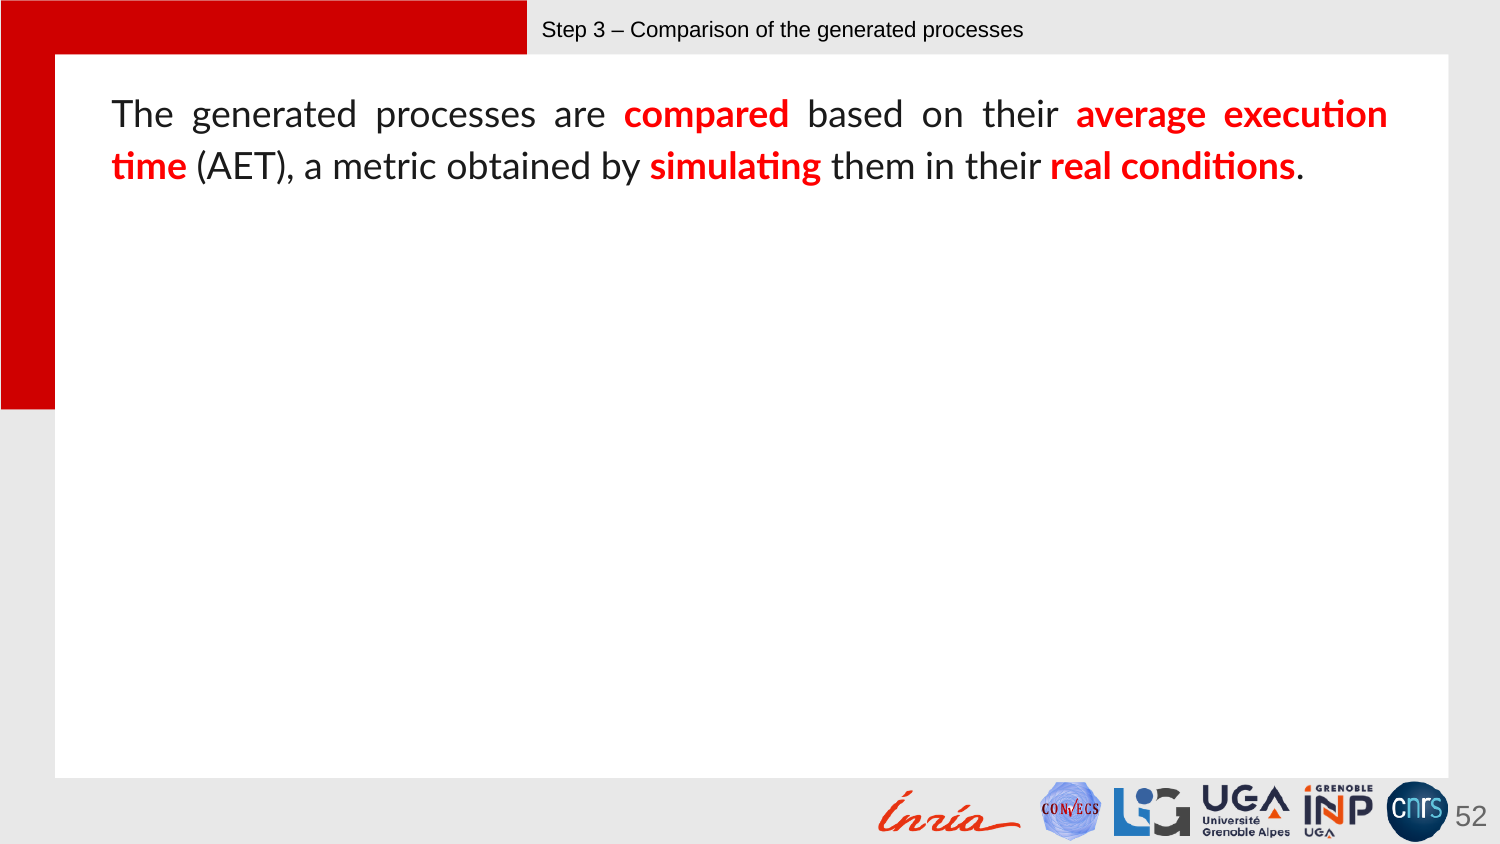

# Step 3 – Comparison of the generated processes
The generated processes are compared based on their average execution time (AET), a metric obtained by simulating them in their real conditions.
52